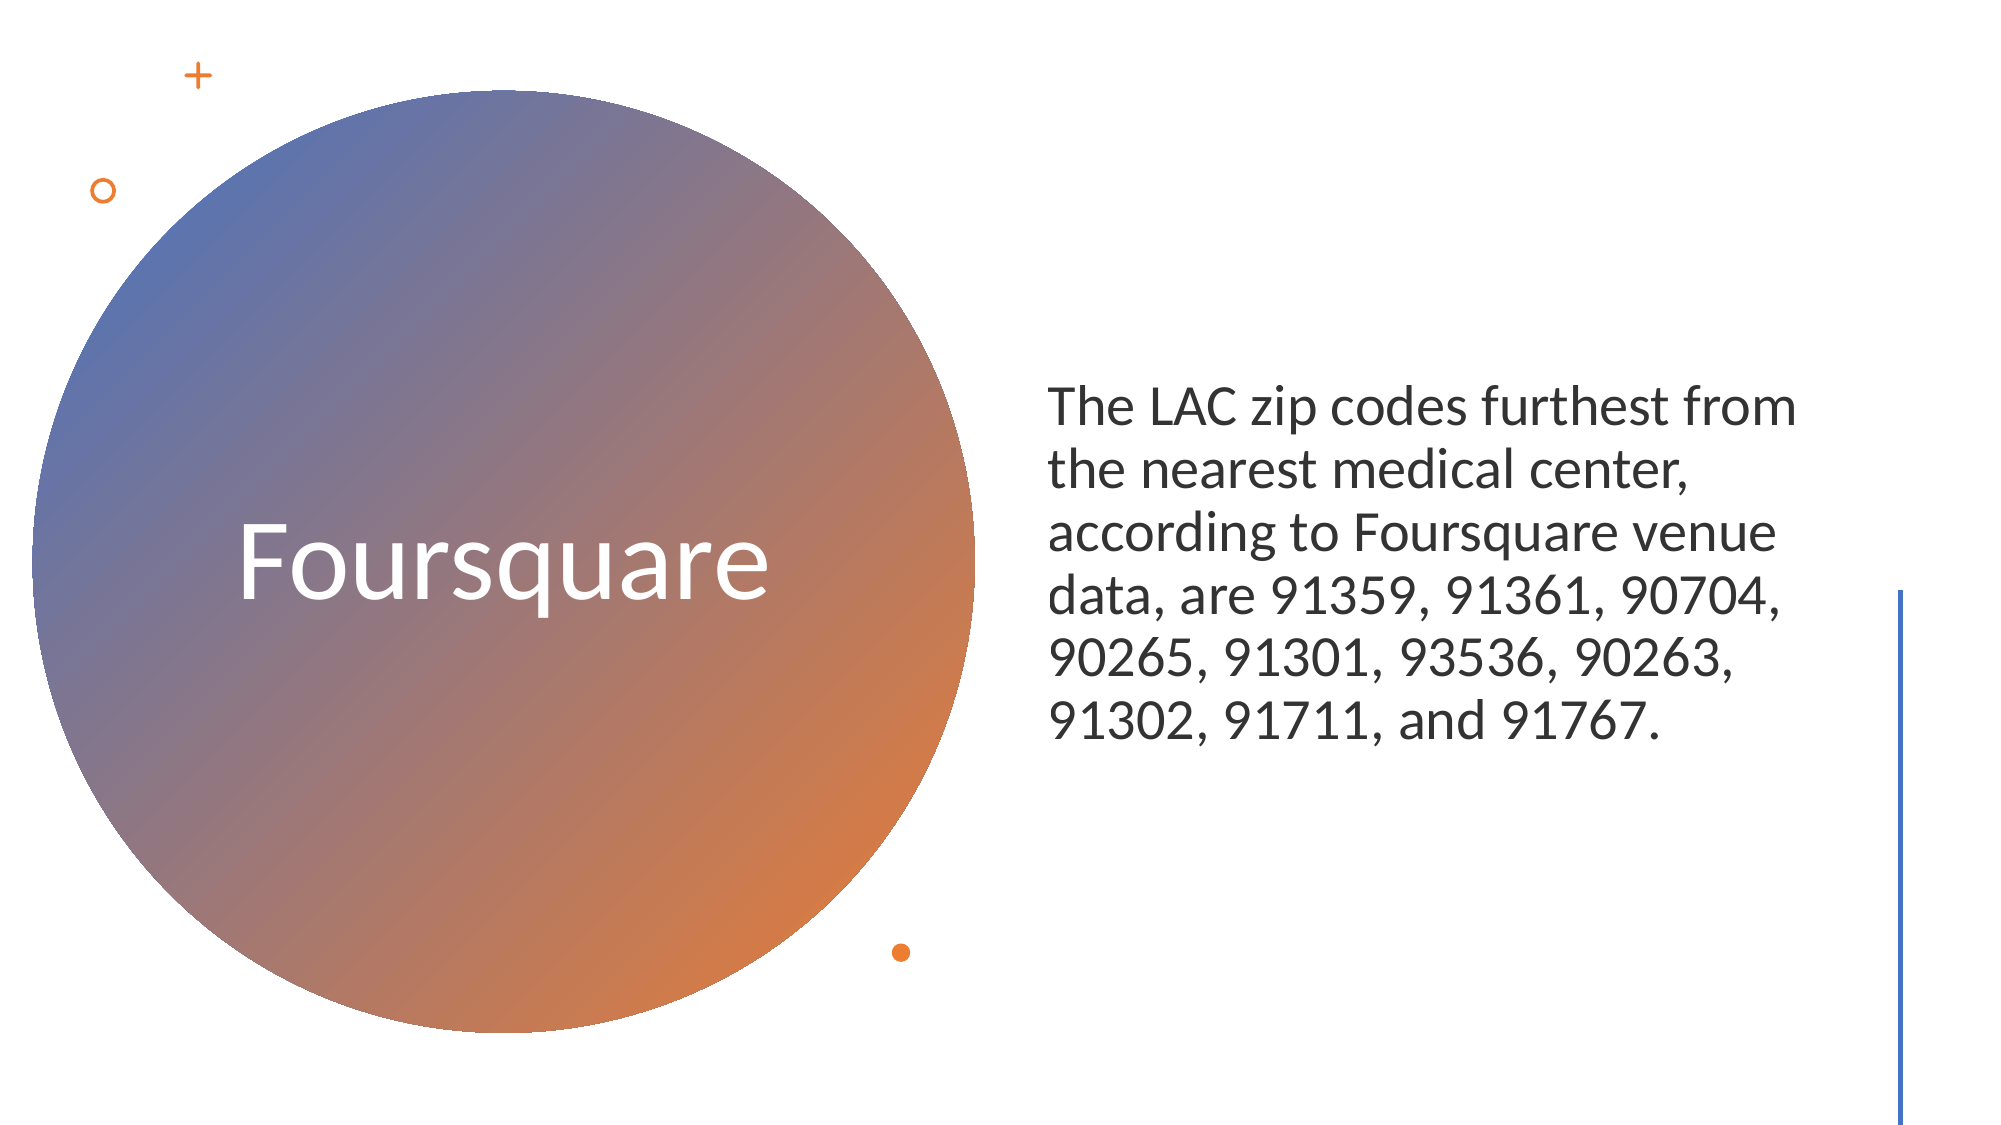

The LAC zip codes furthest from the nearest medical center, according to Foursquare venue data, are 91359, 91361, 90704, 90265, 91301, 93536, 90263, 91302, 91711, and 91767.

# Foursquare